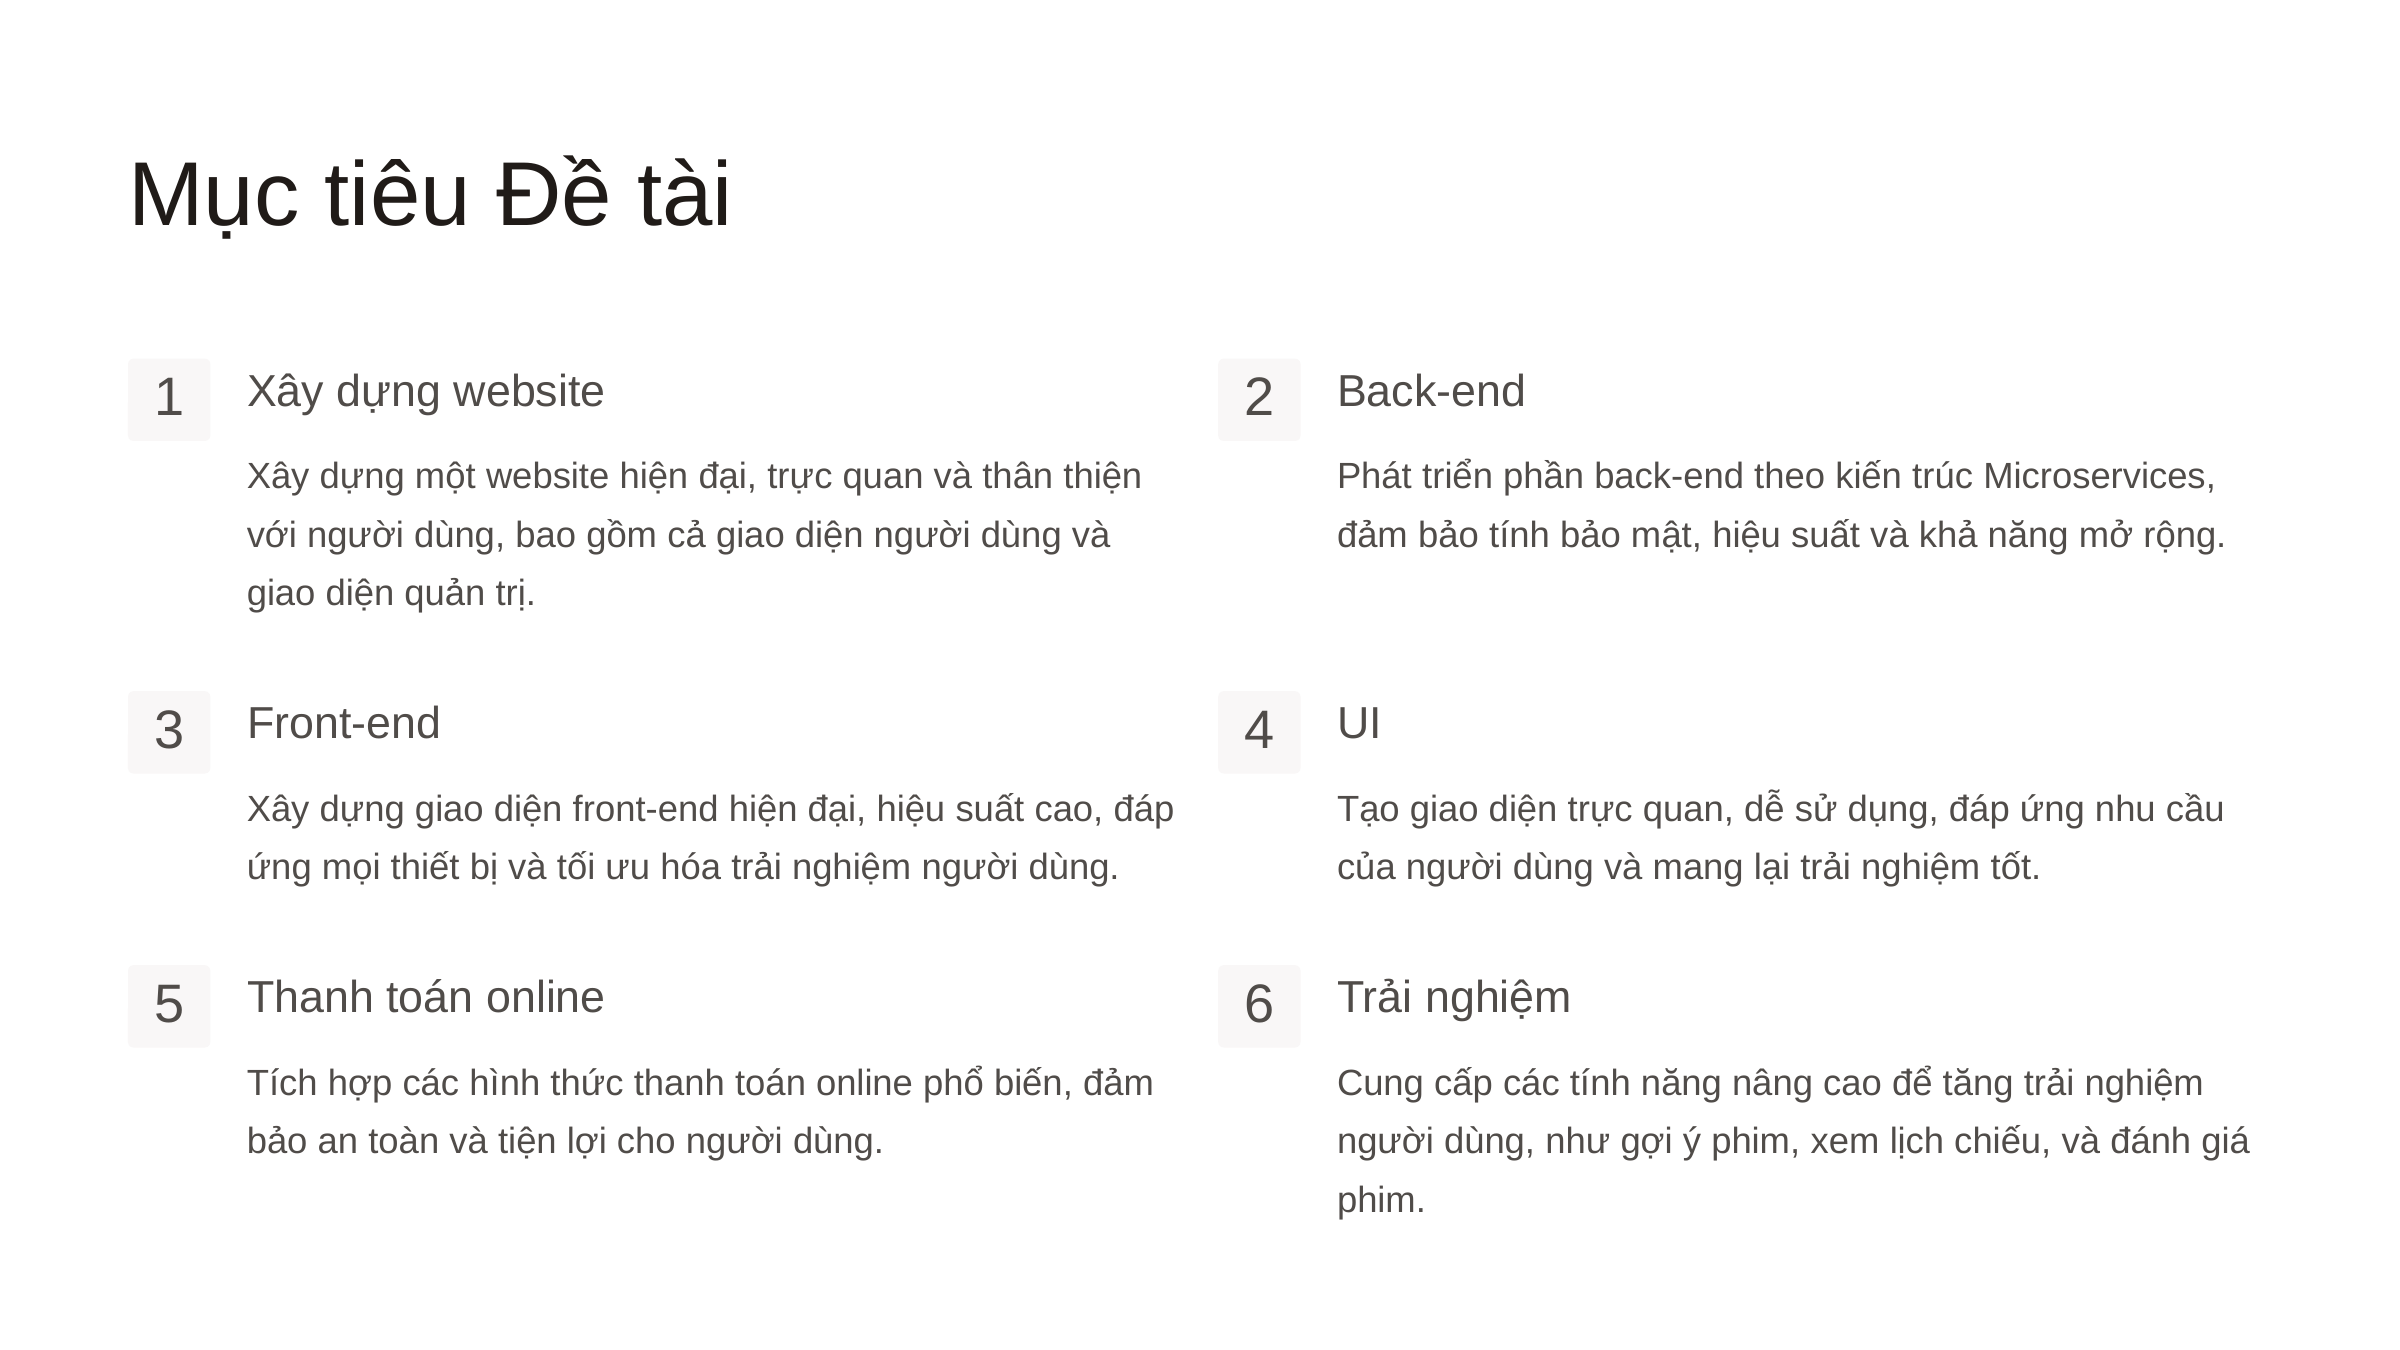

Mục tiêu Đề tài

Xây dựng website

Back-end
1
2
Xây dựng một website hiện đại, trực quan và thân thiện với người dùng, bao gồm cả giao diện người dùng và giao diện quản trị.
Phát triển phần back-end theo kiến trúc Microservices, đảm bảo tính bảo mật, hiệu suất và khả năng mở rộng.

Front-end

UI
3
4
Xây dựng giao diện front-end hiện đại, hiệu suất cao, đáp ứng mọi thiết bị và tối ưu hóa trải nghiệm người dùng.
Tạo giao diện trực quan, dễ sử dụng, đáp ứng nhu cầu của người dùng và mang lại trải nghiệm tốt.

Thanh toán online

Trải nghiệm
5
6
Tích hợp các hình thức thanh toán online phổ biến, đảm bảo an toàn và tiện lợi cho người dùng.
Cung cấp các tính năng nâng cao để tăng trải nghiệm người dùng, như gợi ý phim, xem lịch chiếu, và đánh giá phim.